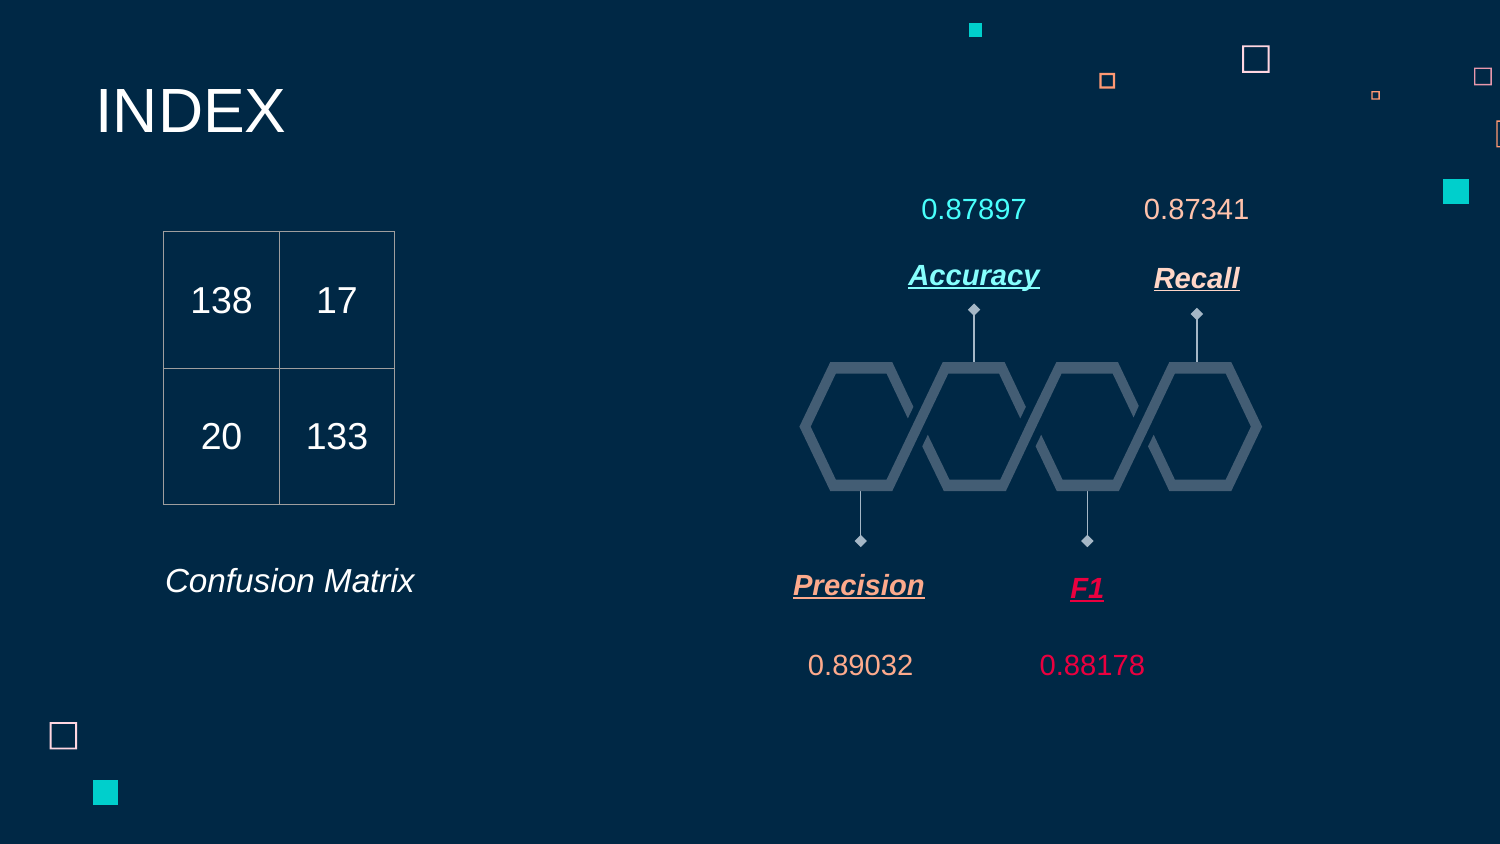

# INDEX
0.87897
0.87341
Accuracy
Recall
| 138 | 17 |
| --- | --- |
| 20 | 133 |

Confusion Matrix
Precision
F1
0.89032
0.88178